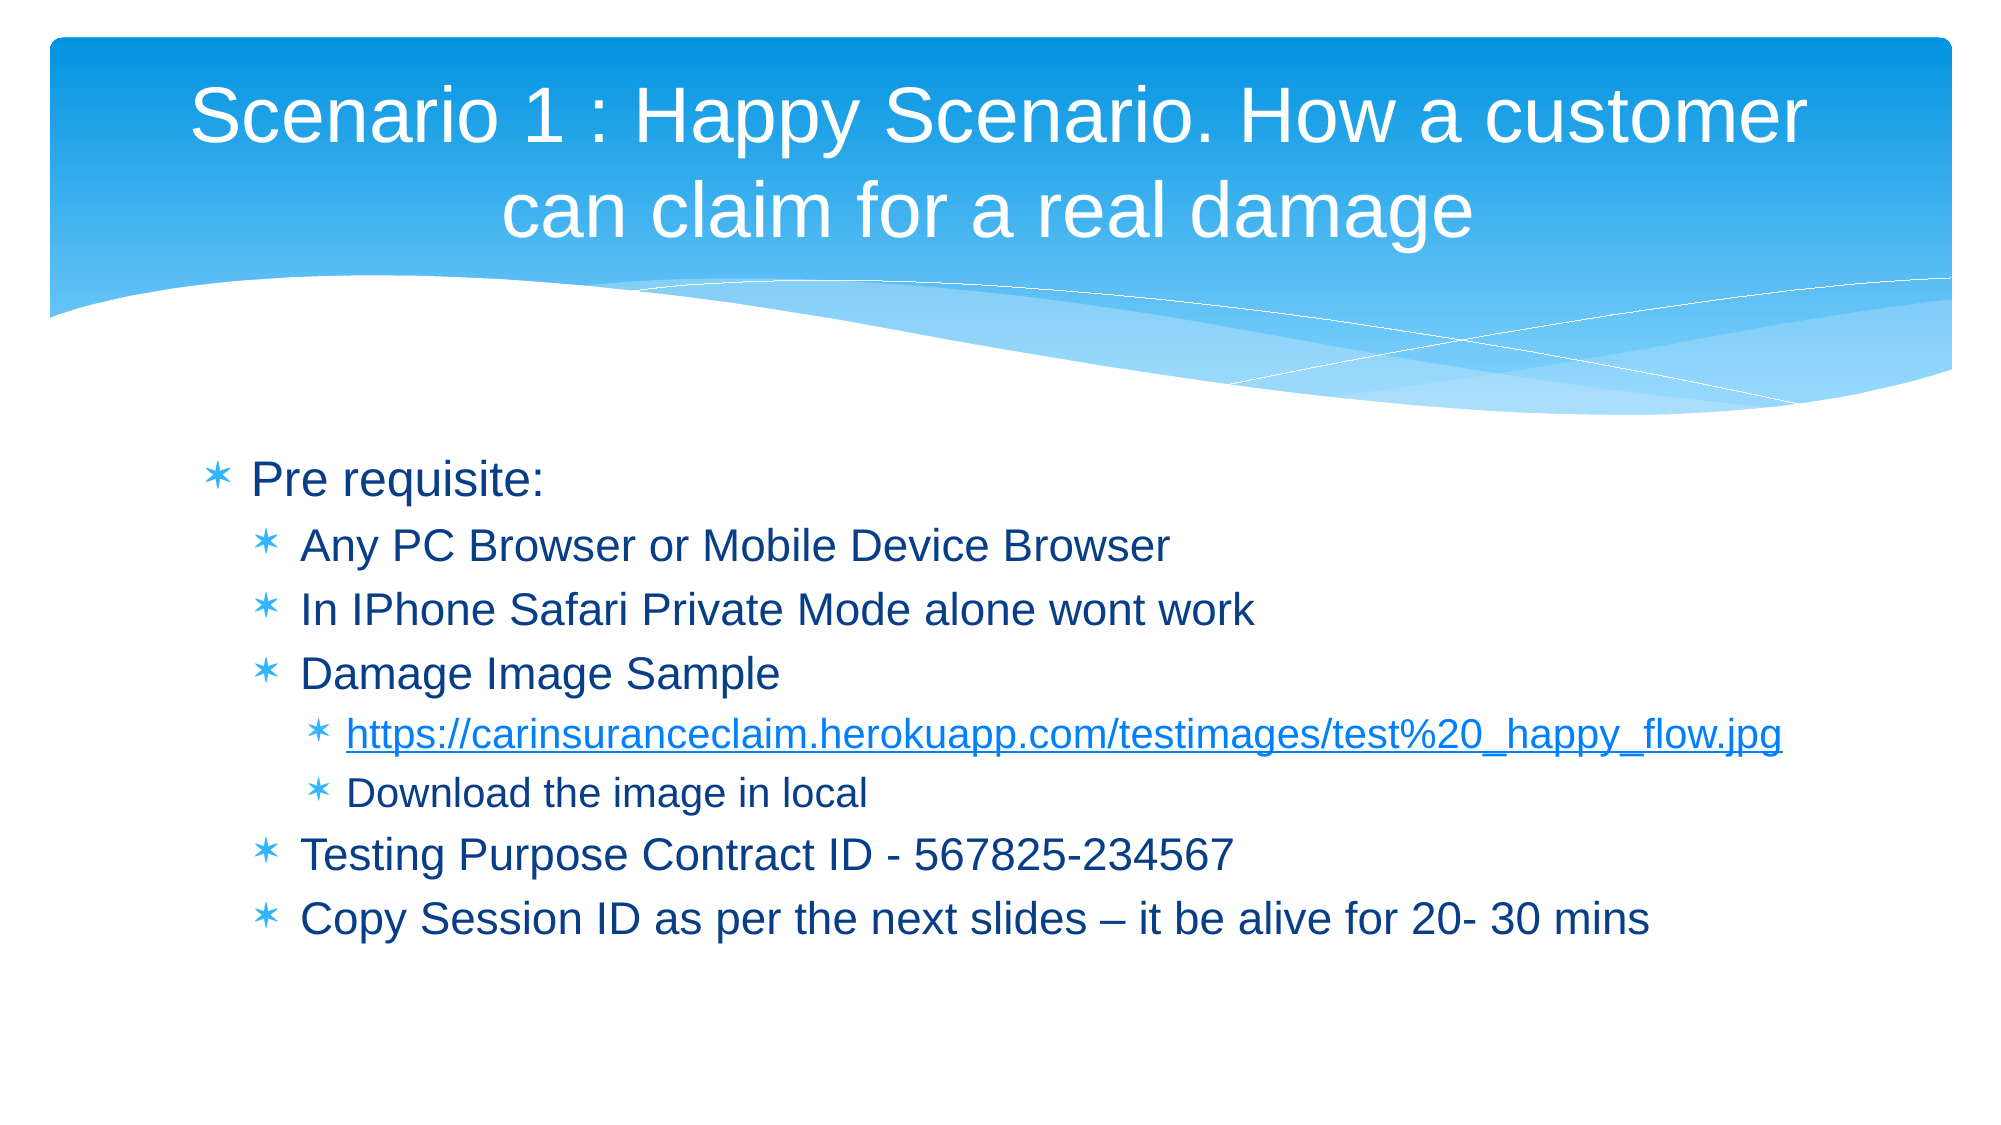

# Scenario 1 : Happy Scenario. How a customer can claim for a real damage
Pre requisite:
Any PC Browser or Mobile Device Browser
In IPhone Safari Private Mode alone wont work
Damage Image Sample
https://carinsuranceclaim.herokuapp.com/testimages/test%20_happy_flow.jpg
Download the image in local
Testing Purpose Contract ID - 567825-234567
Copy Session ID as per the next slides – it be alive for 20- 30 mins